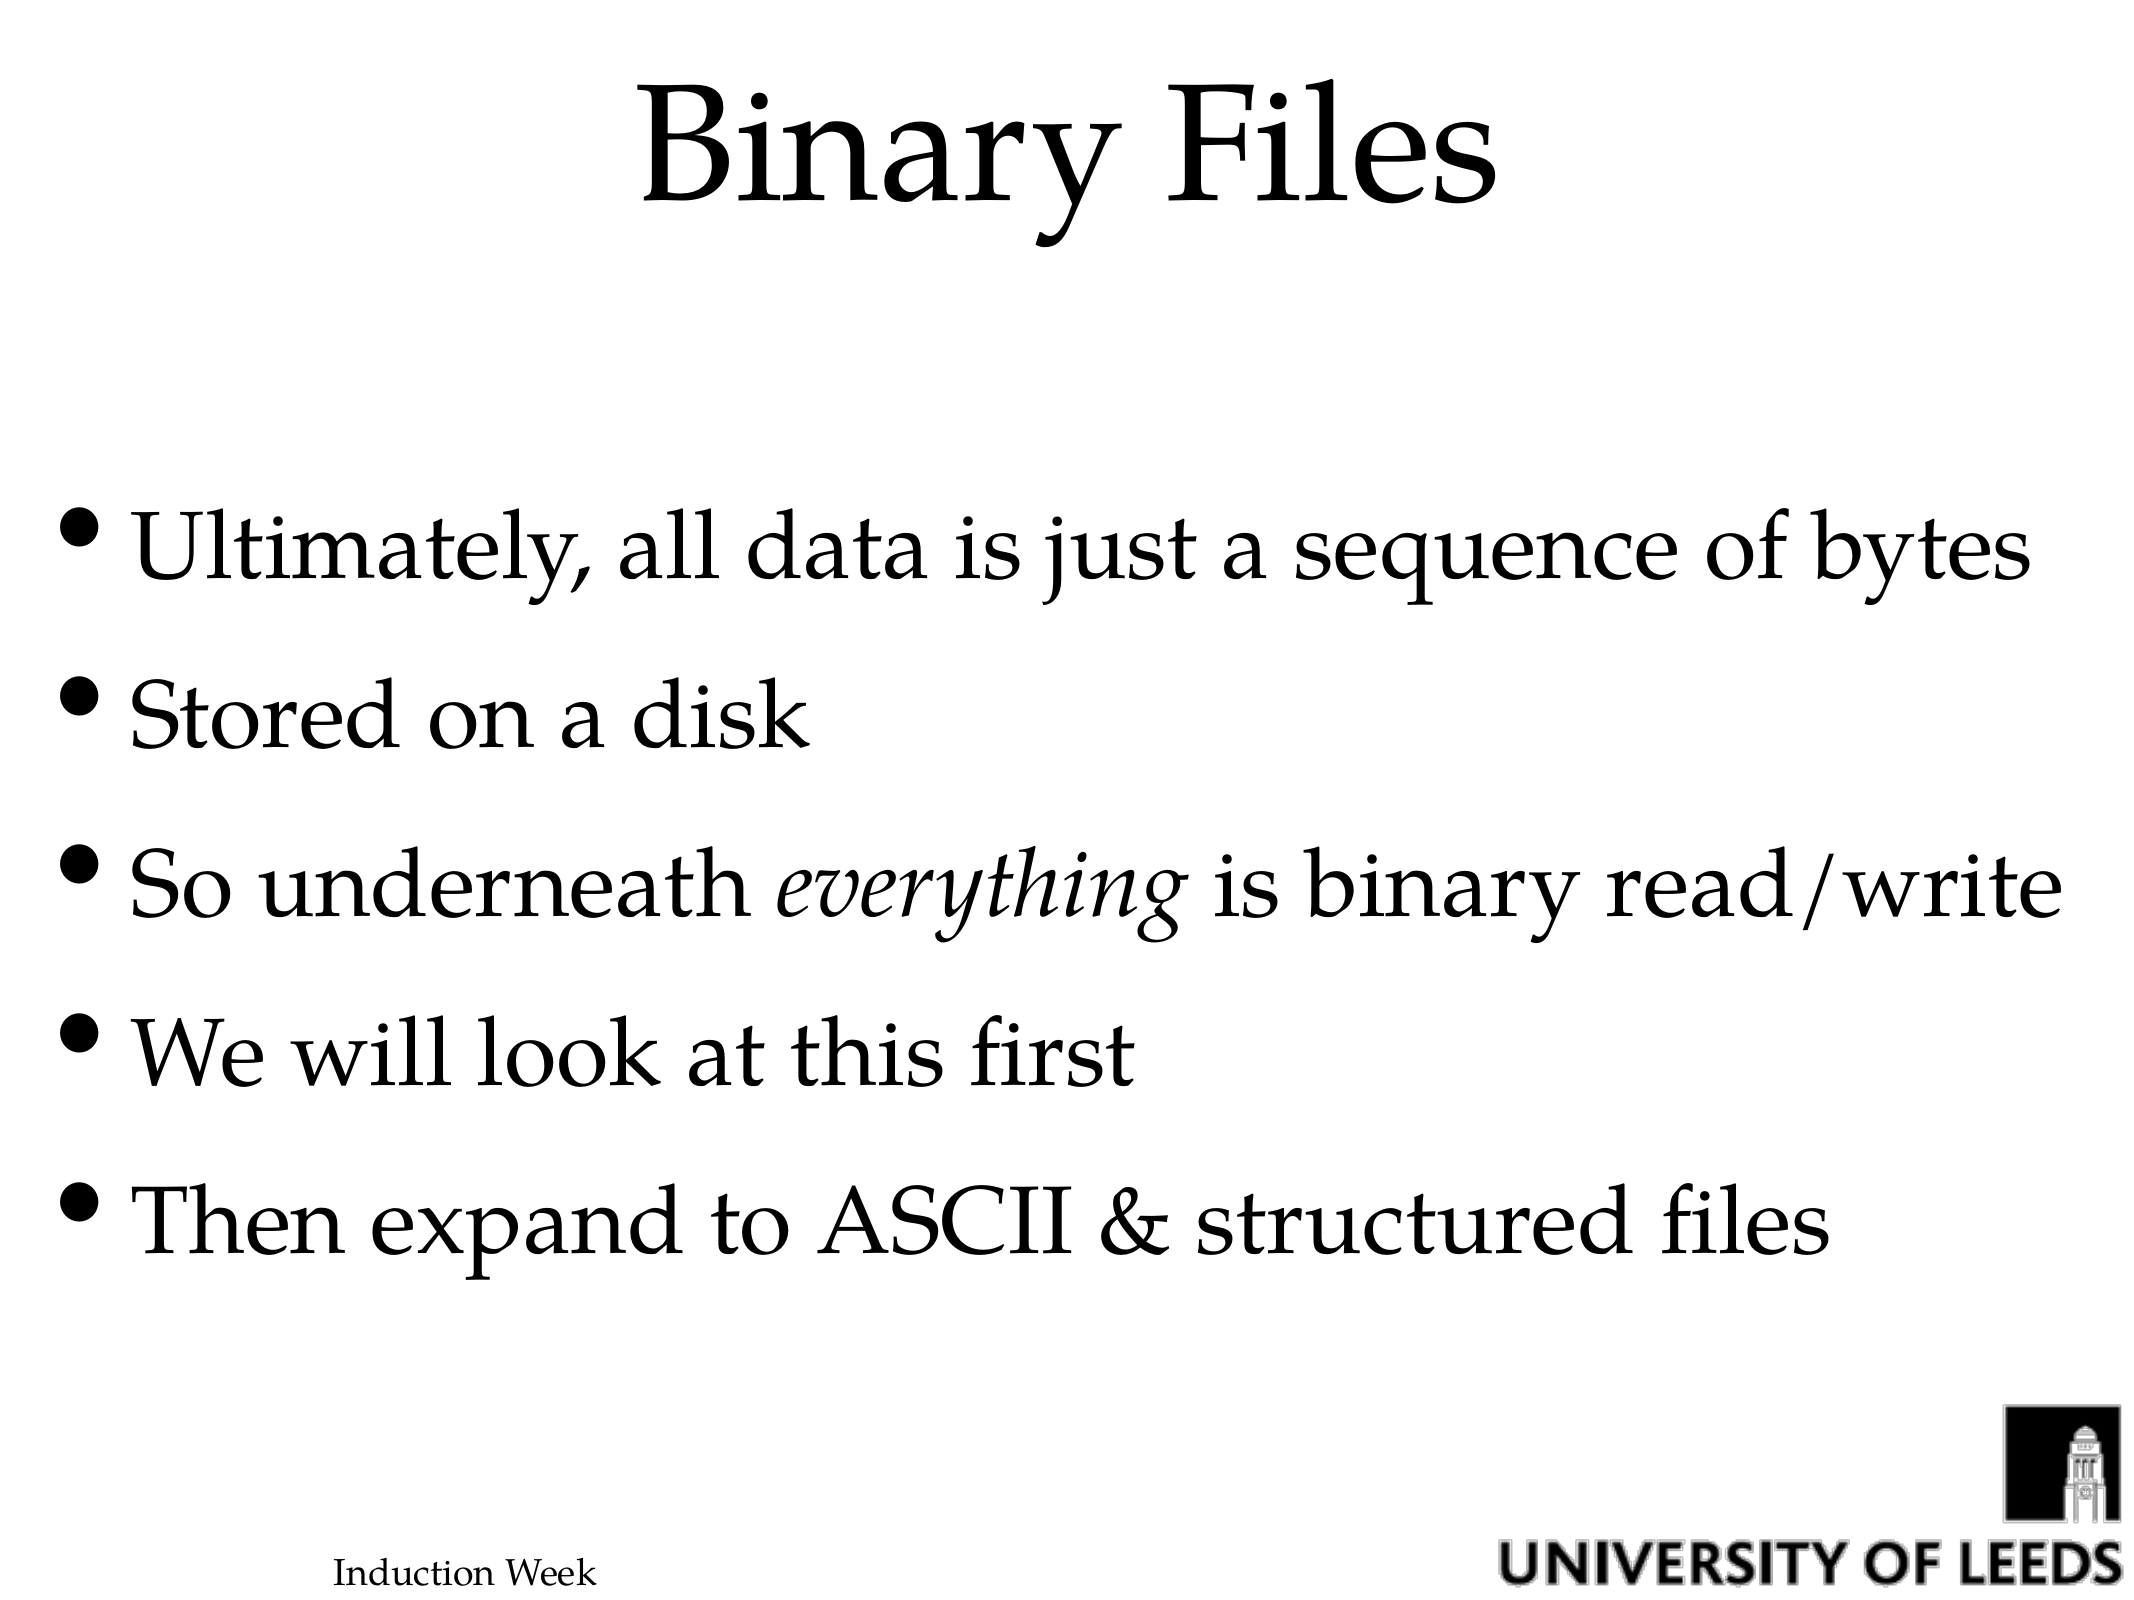

# Binary Files
Ultimately, all data is just a sequence of bytes
Stored on a disk
So underneath everything is binary read/write
We will look at this first
Then expand to ASCII & structured files